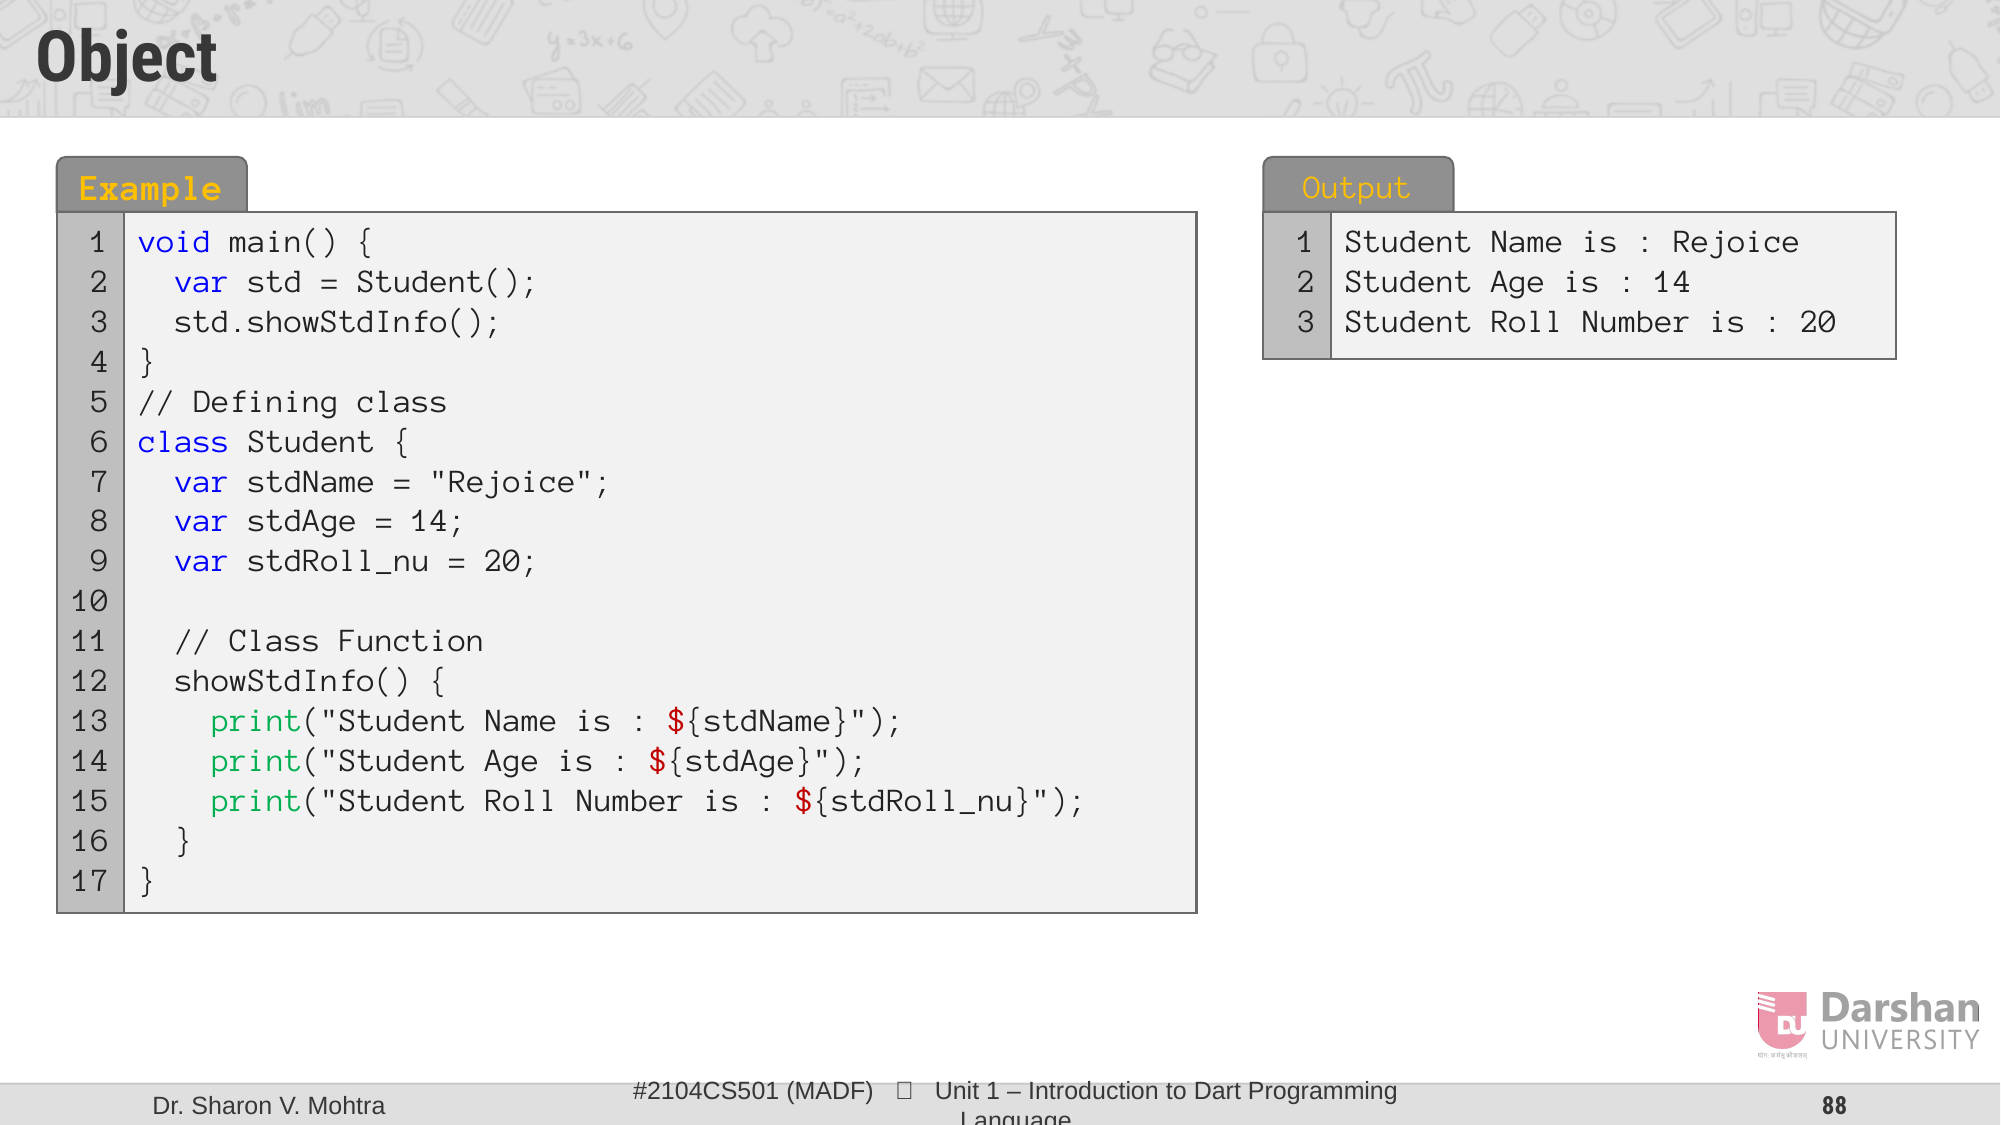

# Object
Example
1
2
3
4
5
6
7
8
9
10
11
12
13
14
15
16
17
void main() {
  var std = Student();
  std.showStdInfo();
}
// Defining class
class Student {
  var stdName = "Rejoice";
  var stdAge = 14;
  var stdRoll_nu = 20;

  // Class Function
  showStdInfo() {
    print("Student Name is : ${stdName}");
    print("Student Age is : ${stdAge}");
    print("Student Roll Number is : ${stdRoll_nu}");
  }
}
Output
1
2
3
Student Name is : Rejoice
Student Age is : 14
Student Roll Number is : 20